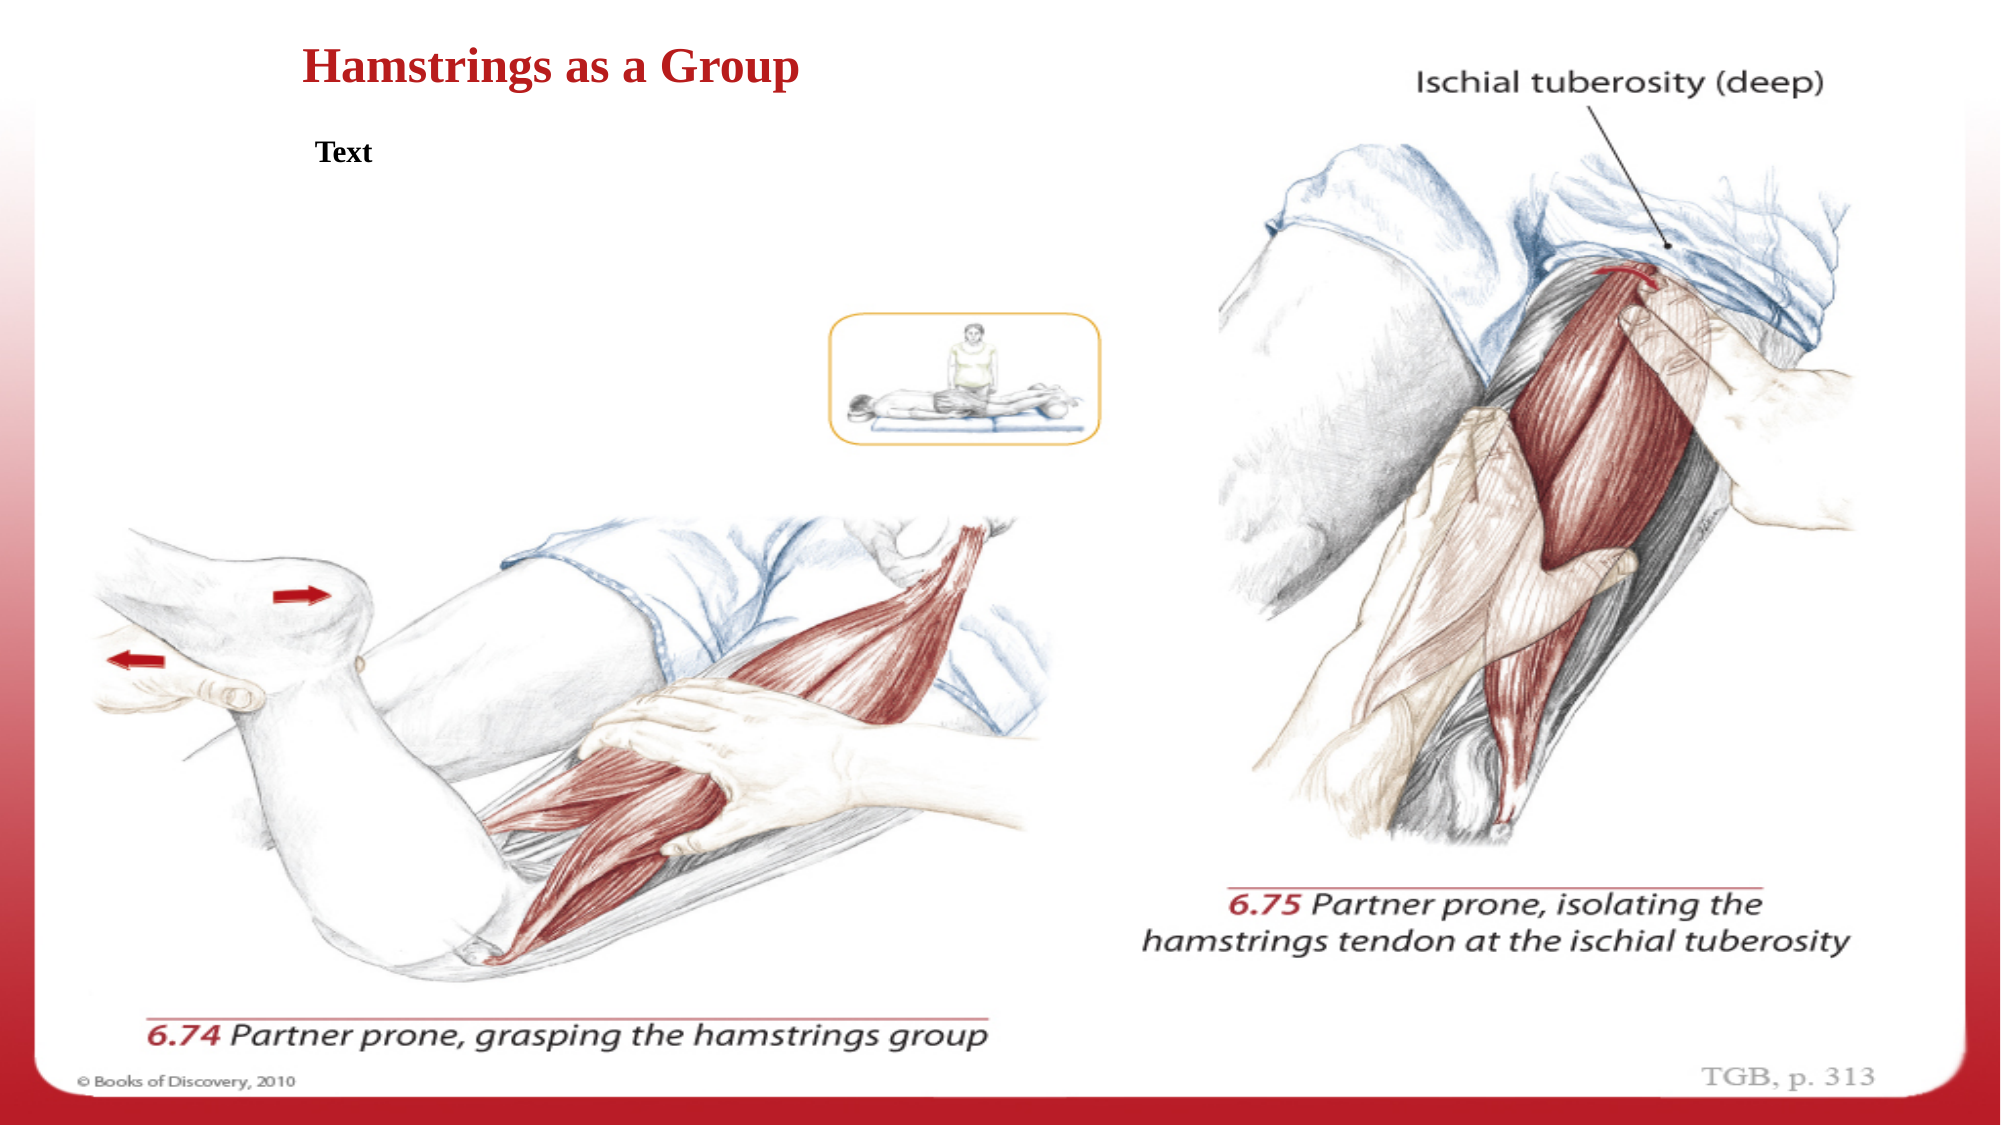

Hamstrings as a Group - Palpate
Hamstrings as a Group
Text